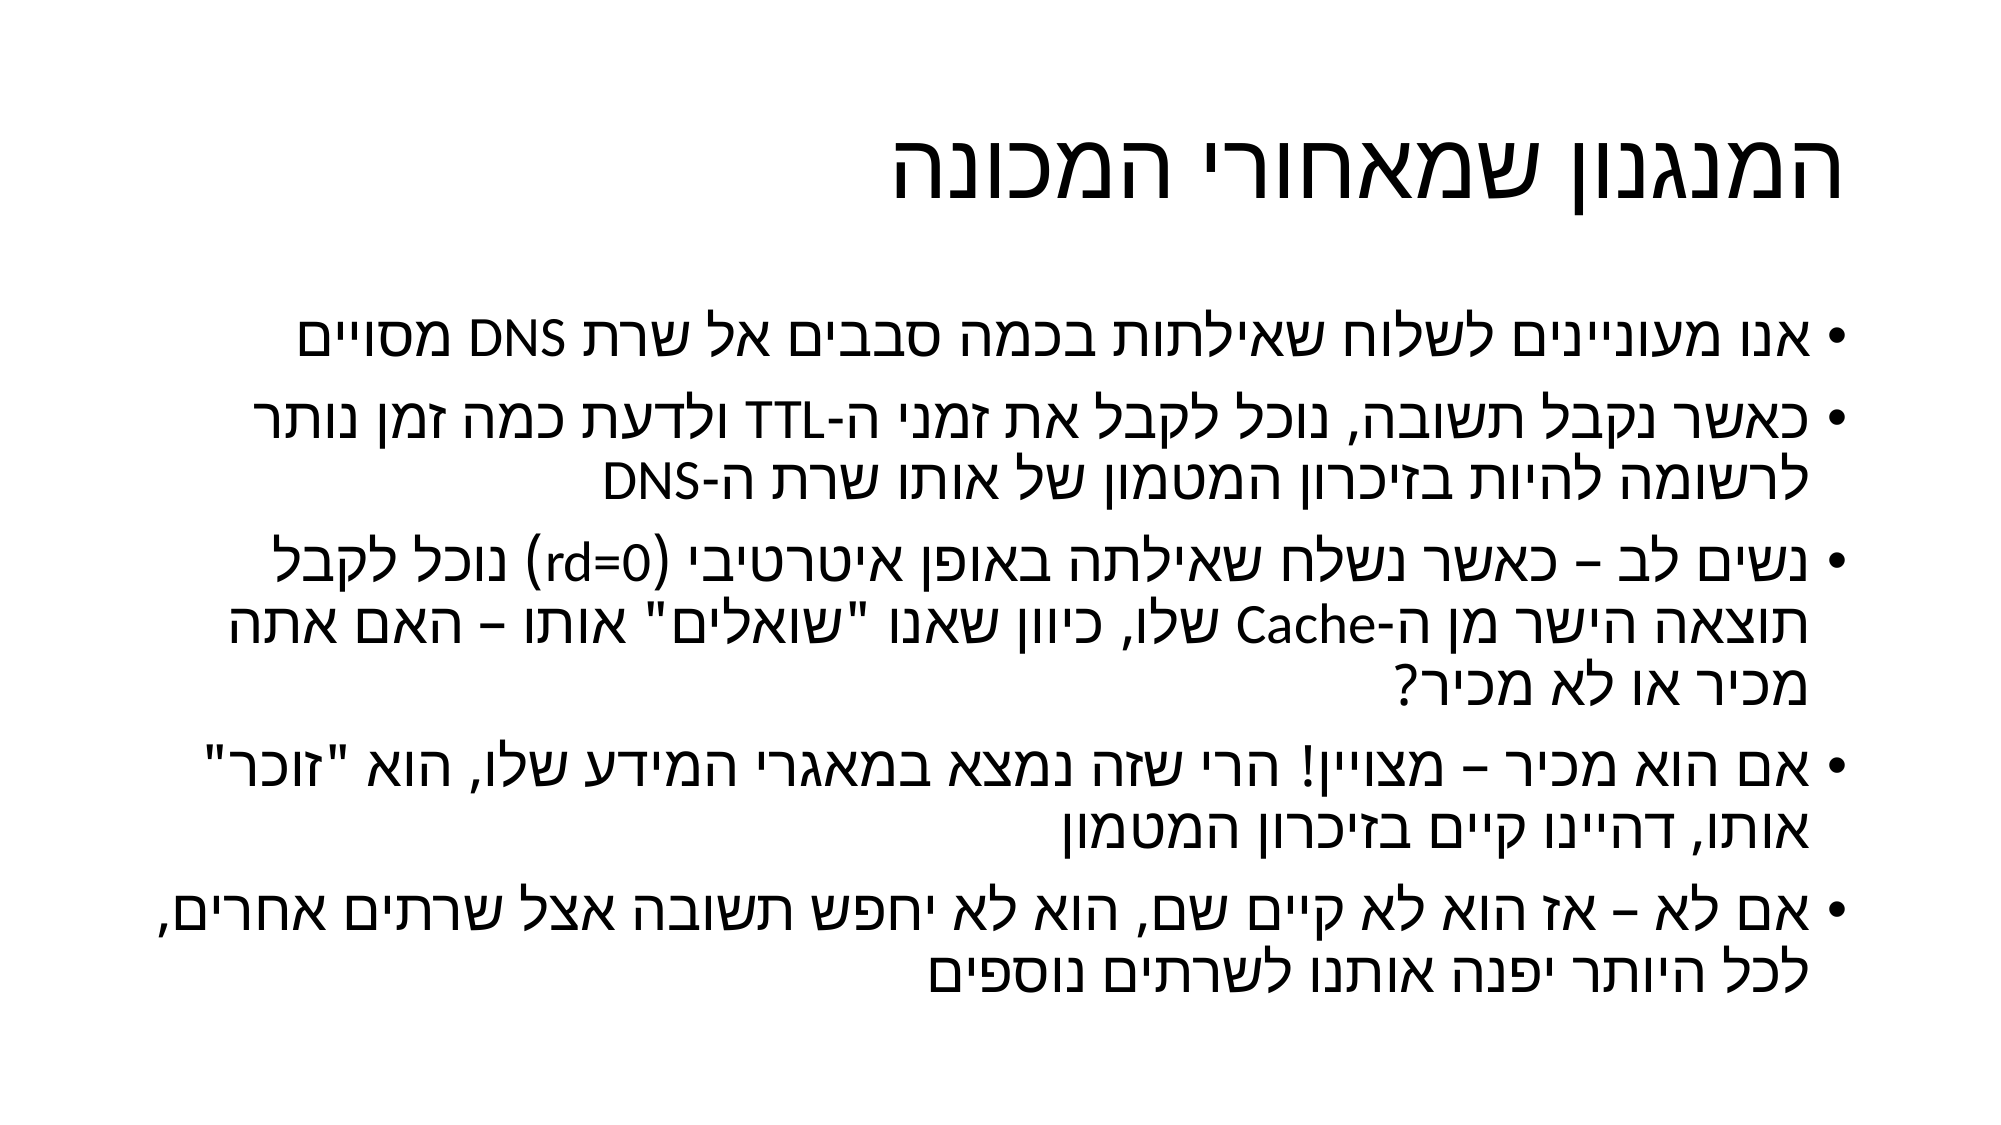

# המנגנון שמאחורי המכונה
אנו מעוניינים לשלוח שאילתות בכמה סבבים אל שרת DNS מסויים
כאשר נקבל תשובה, נוכל לקבל את זמני ה-TTL ולדעת כמה זמן נותר לרשומה להיות בזיכרון המטמון של אותו שרת ה-DNS
נשים לב – כאשר נשלח שאילתה באופן איטרטיבי (rd=0) נוכל לקבל תוצאה הישר מן ה-Cache שלו, כיוון שאנו "שואלים" אותו – האם אתה מכיר או לא מכיר?
אם הוא מכיר – מצויין! הרי שזה נמצא במאגרי המידע שלו, הוא "זוכר" אותו, דהיינו קיים בזיכרון המטמון
אם לא – אז הוא לא קיים שם, הוא לא יחפש תשובה אצל שרתים אחרים, לכל היותר יפנה אותנו לשרתים נוספים